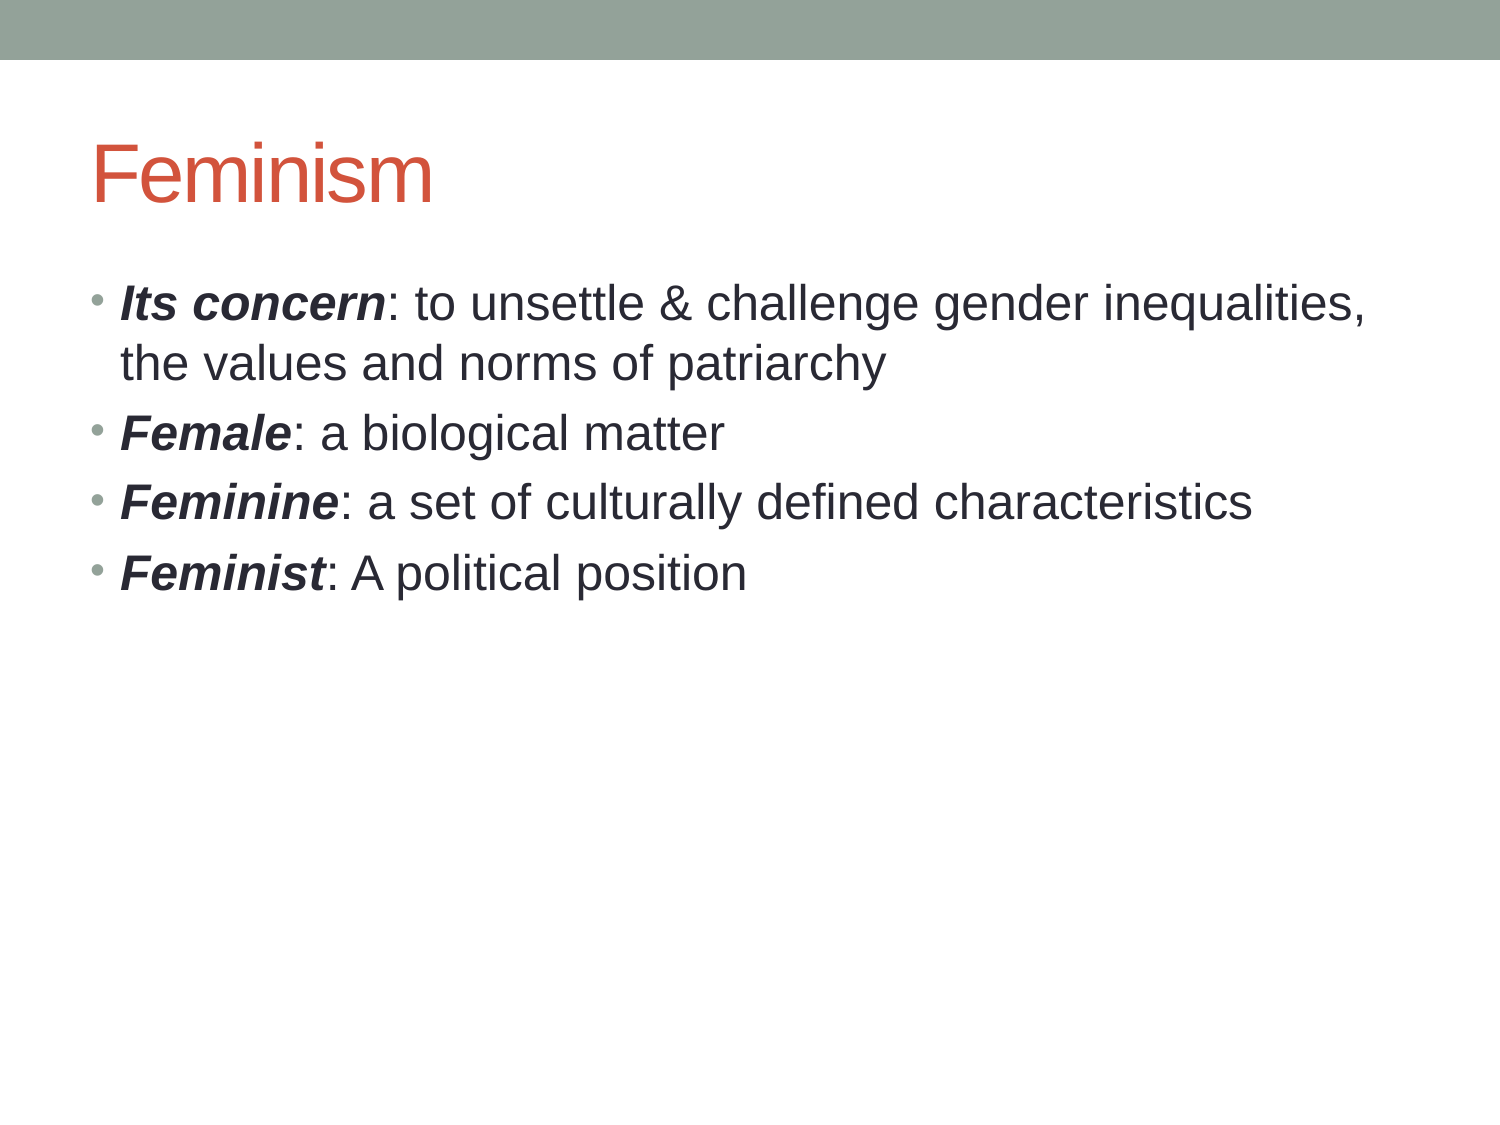

# Feminism
Its concern: to unsettle & challenge gender inequalities, the values and norms of patriarchy
Female: a biological matter
Feminine: a set of culturally defined characteristics
Feminist: A political position